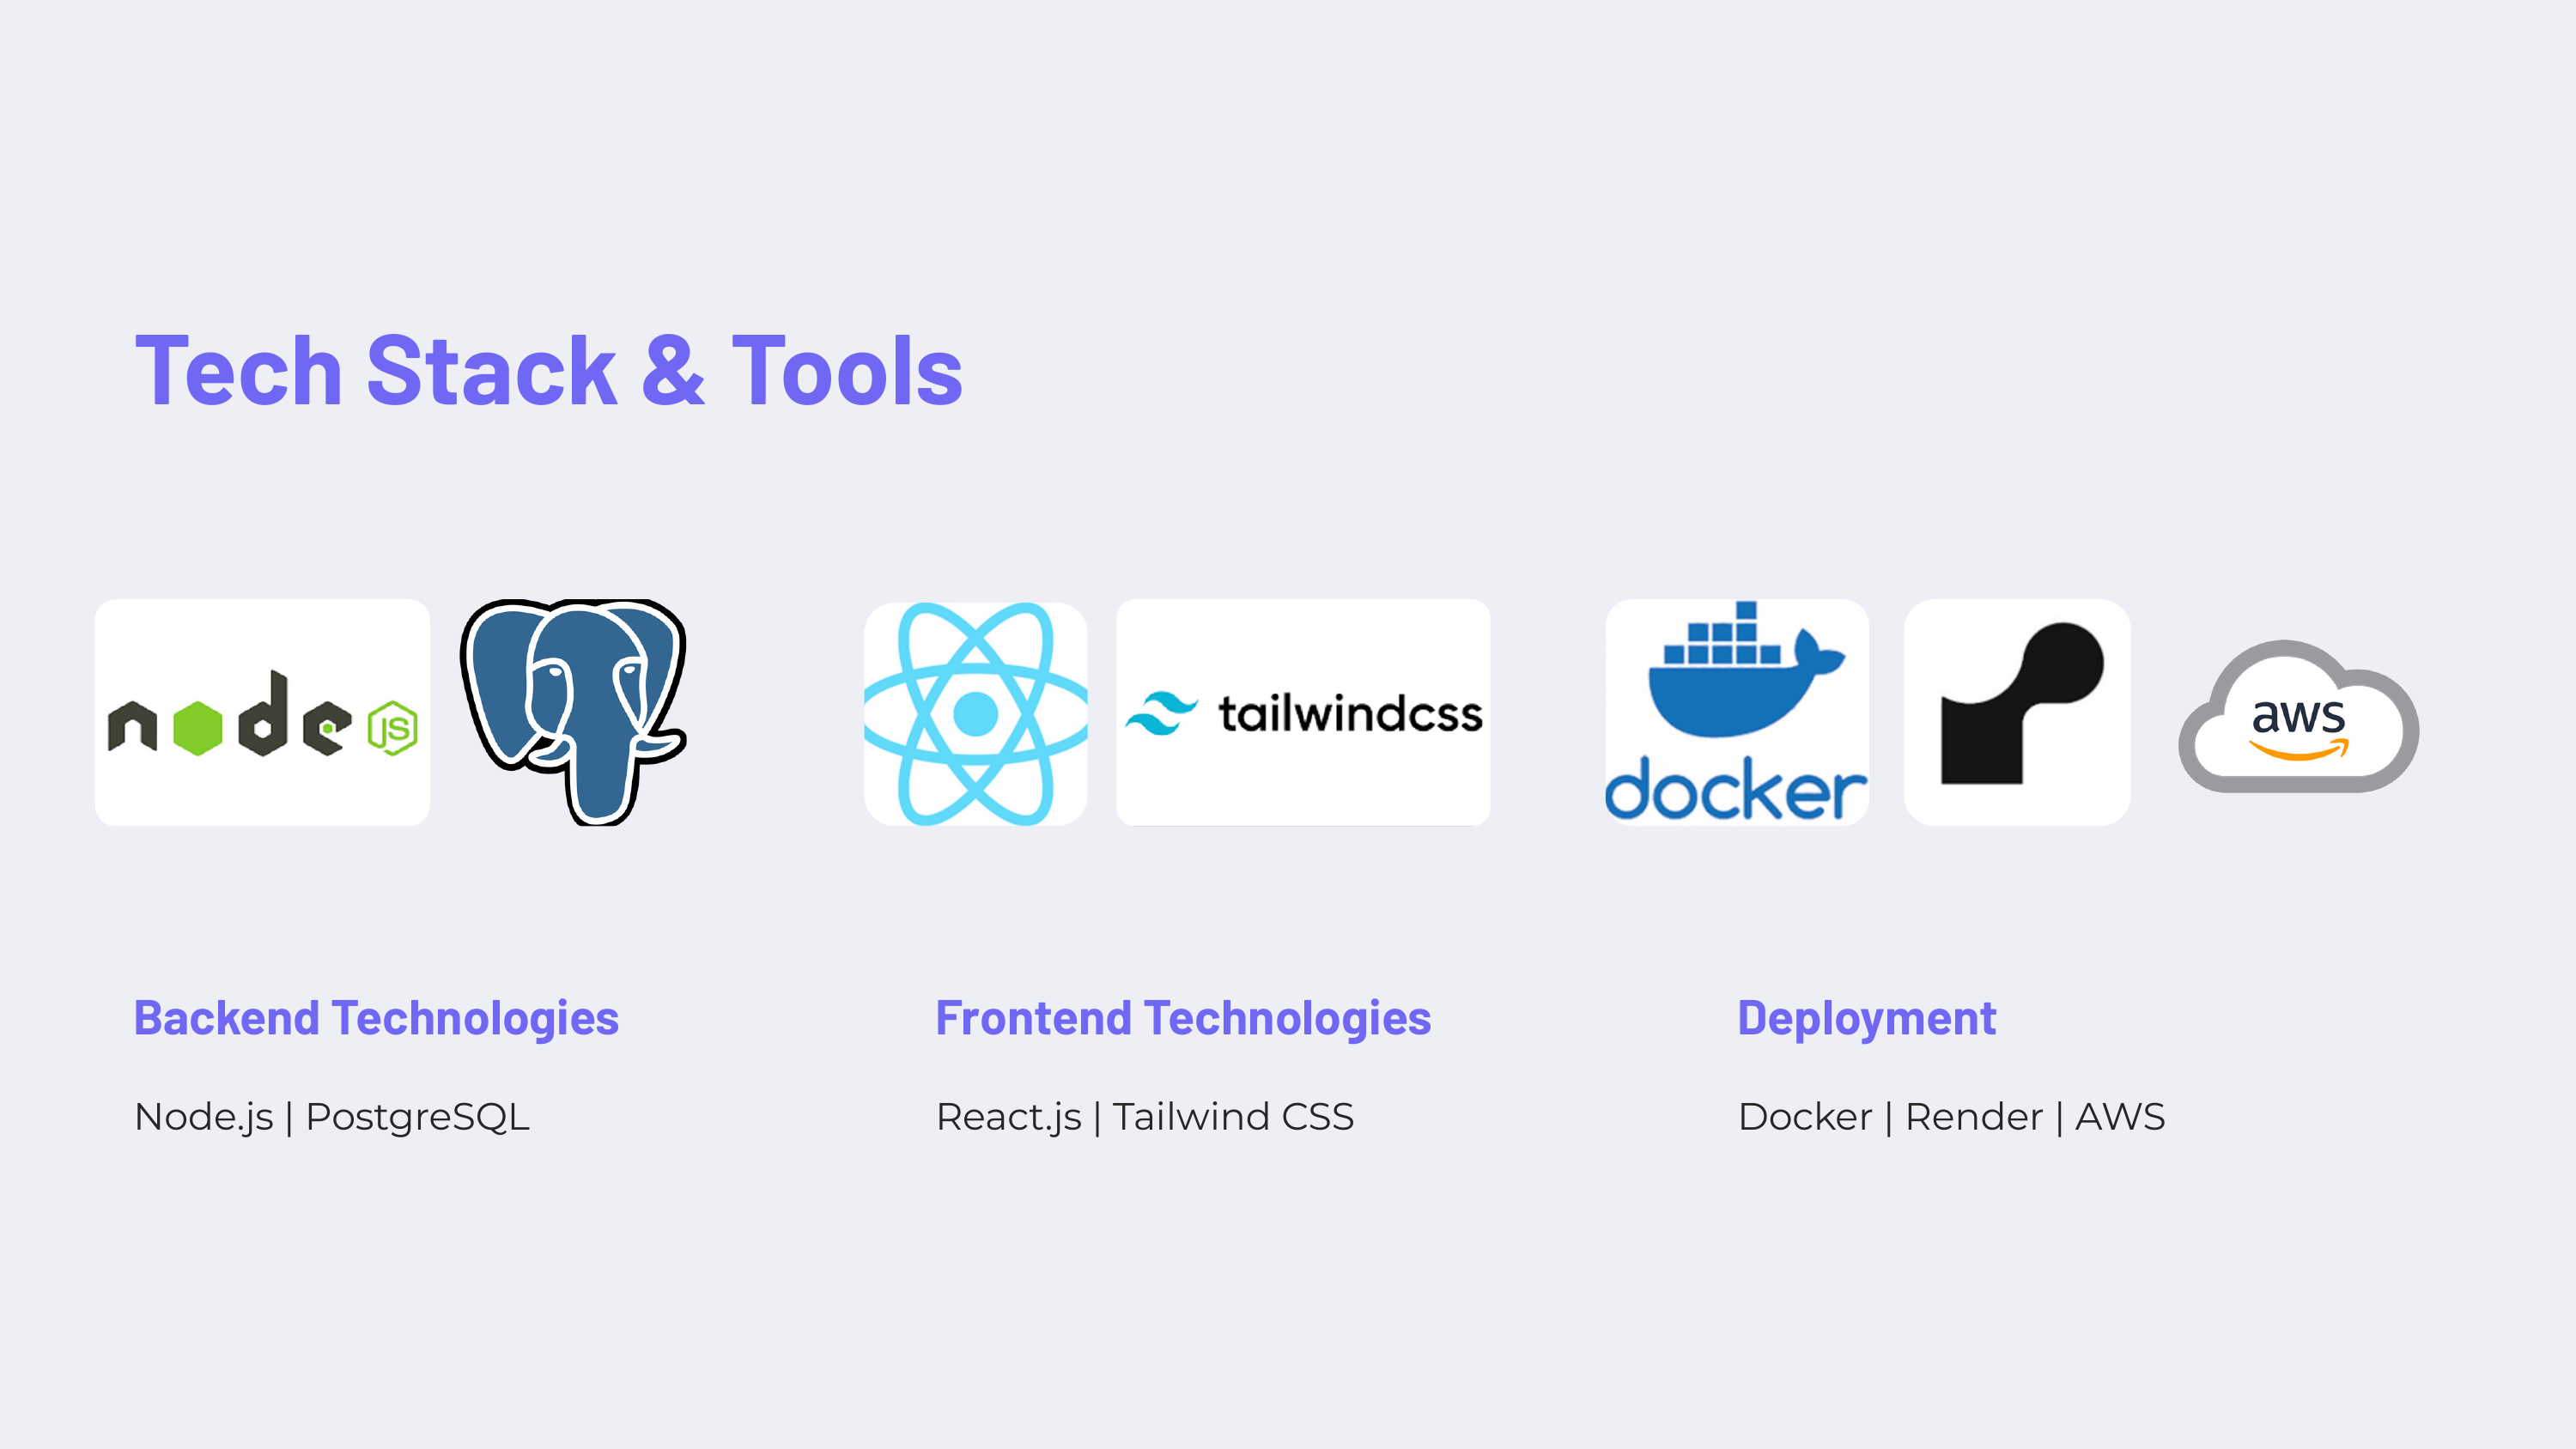

Tech Stack & Tools

Backend Technologies

Frontend Technologies

Deployment

Node.js | PostgreSQL

React.js | Tailwind CSS

Docker | Render | AWS